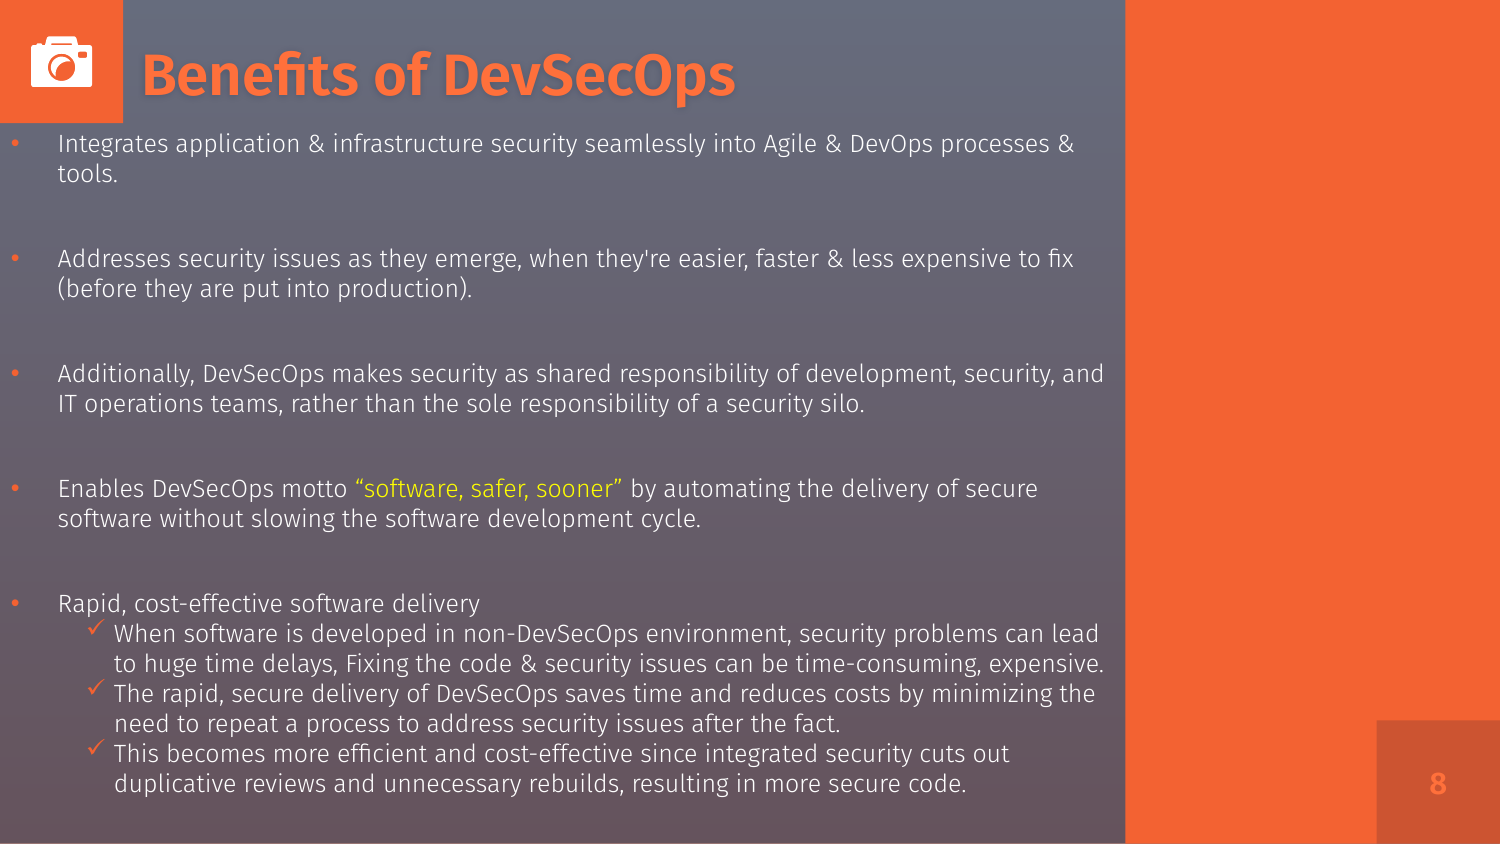

# Benefits of DevSecOps

Integrates application & infrastructure security seamlessly into Agile & DevOps processes & tools.

Addresses security issues as they emerge, when they're easier, faster & less expensive to fix (before they are put into production).

Additionally, DevSecOps makes security as shared responsibility of development, security, and IT operations teams, rather than the sole responsibility of a security silo.

Enables DevSecOps motto “software, safer, sooner” by automating the delivery of secure software without slowing the software development cycle.

Rapid, cost-effective software delivery
When software is developed in non-DevSecOps environment, security problems can lead to huge time delays, Fixing the code & security issues can be time-consuming, expensive.
The rapid, secure delivery of DevSecOps saves time and reduces costs by minimizing the need to repeat a process to address security issues after the fact.
This becomes more efficient and cost-effective since integrated security cuts out duplicative reviews and unnecessary rebuilds, resulting in more secure code.

8